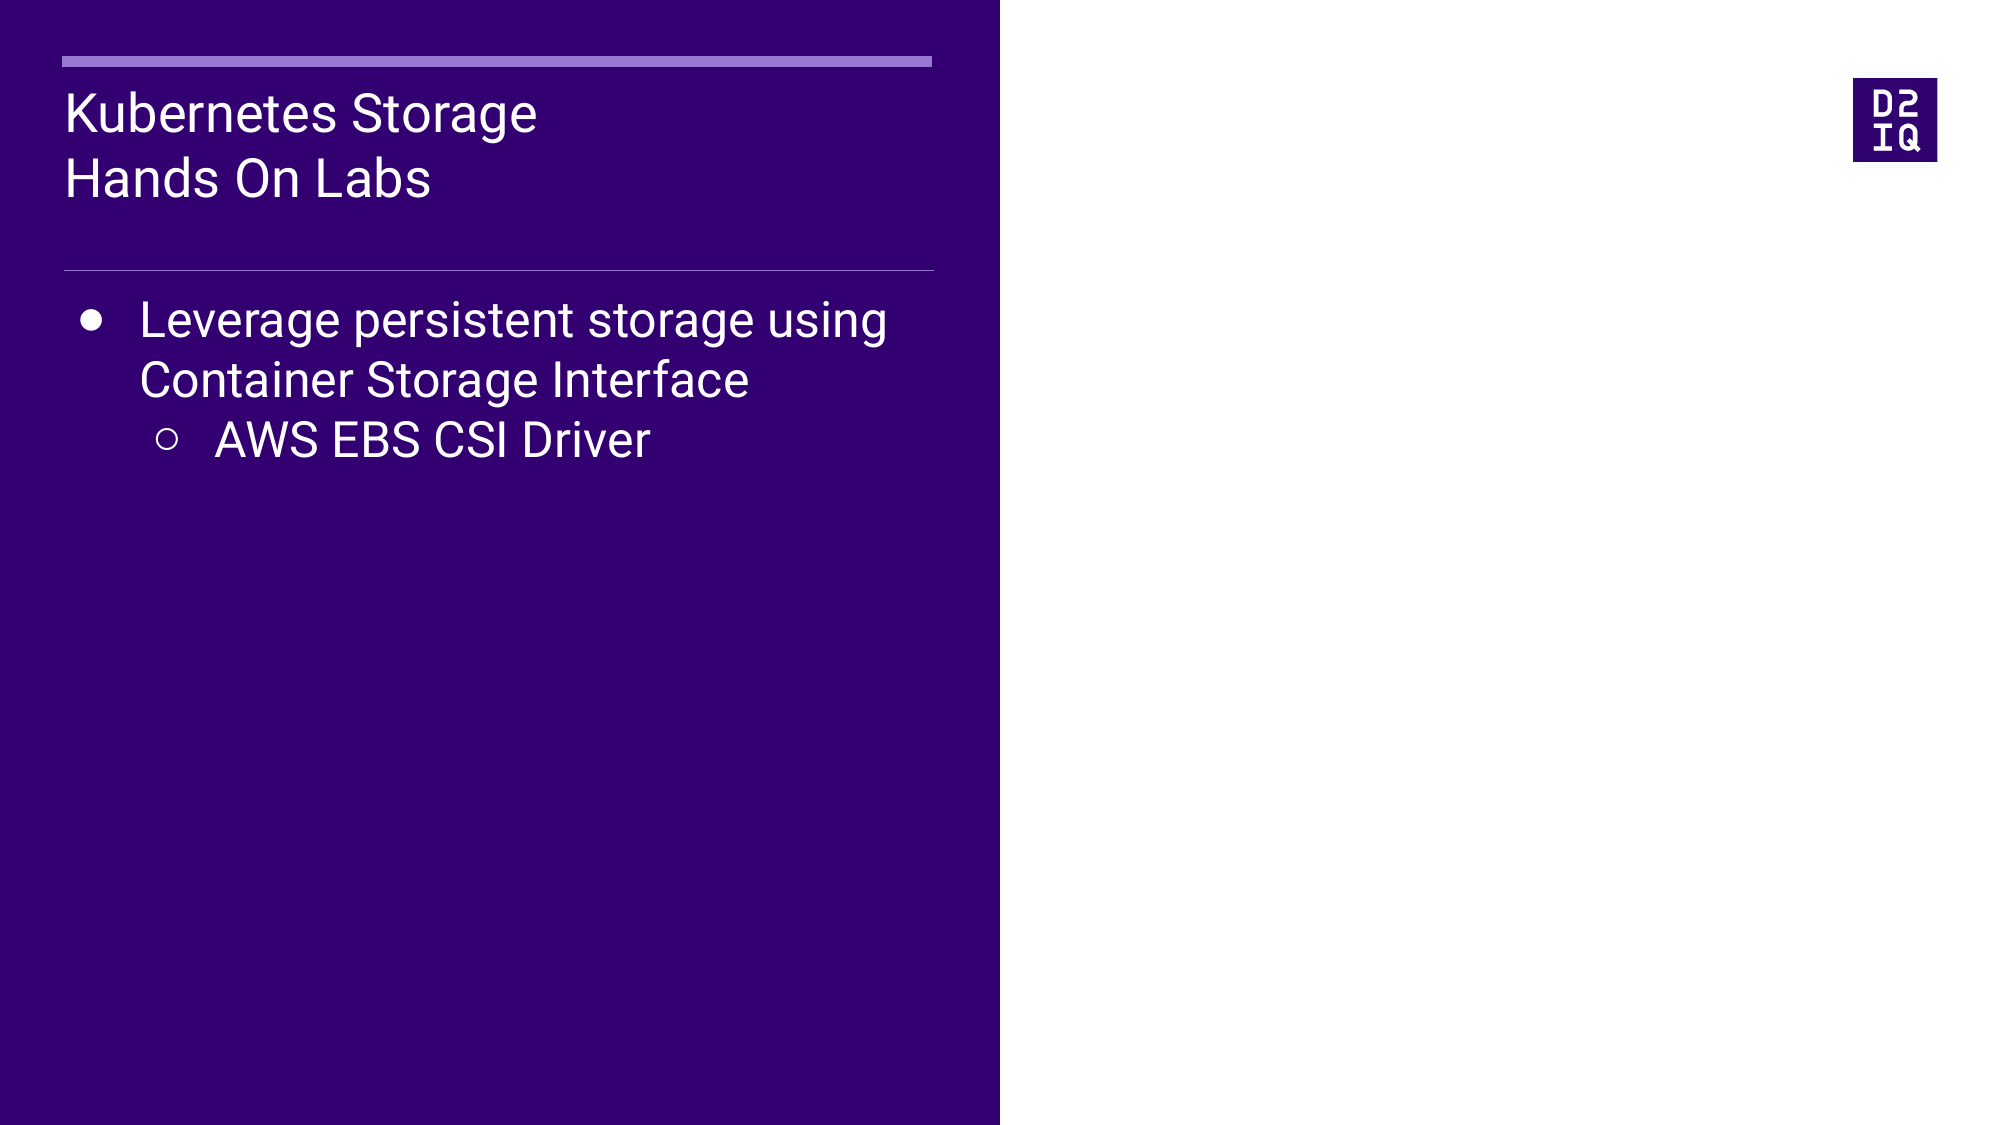

# Kubernetes Storage
Hands On Labs
Leverage persistent storage using Container Storage Interface
AWS EBS CSI Driver